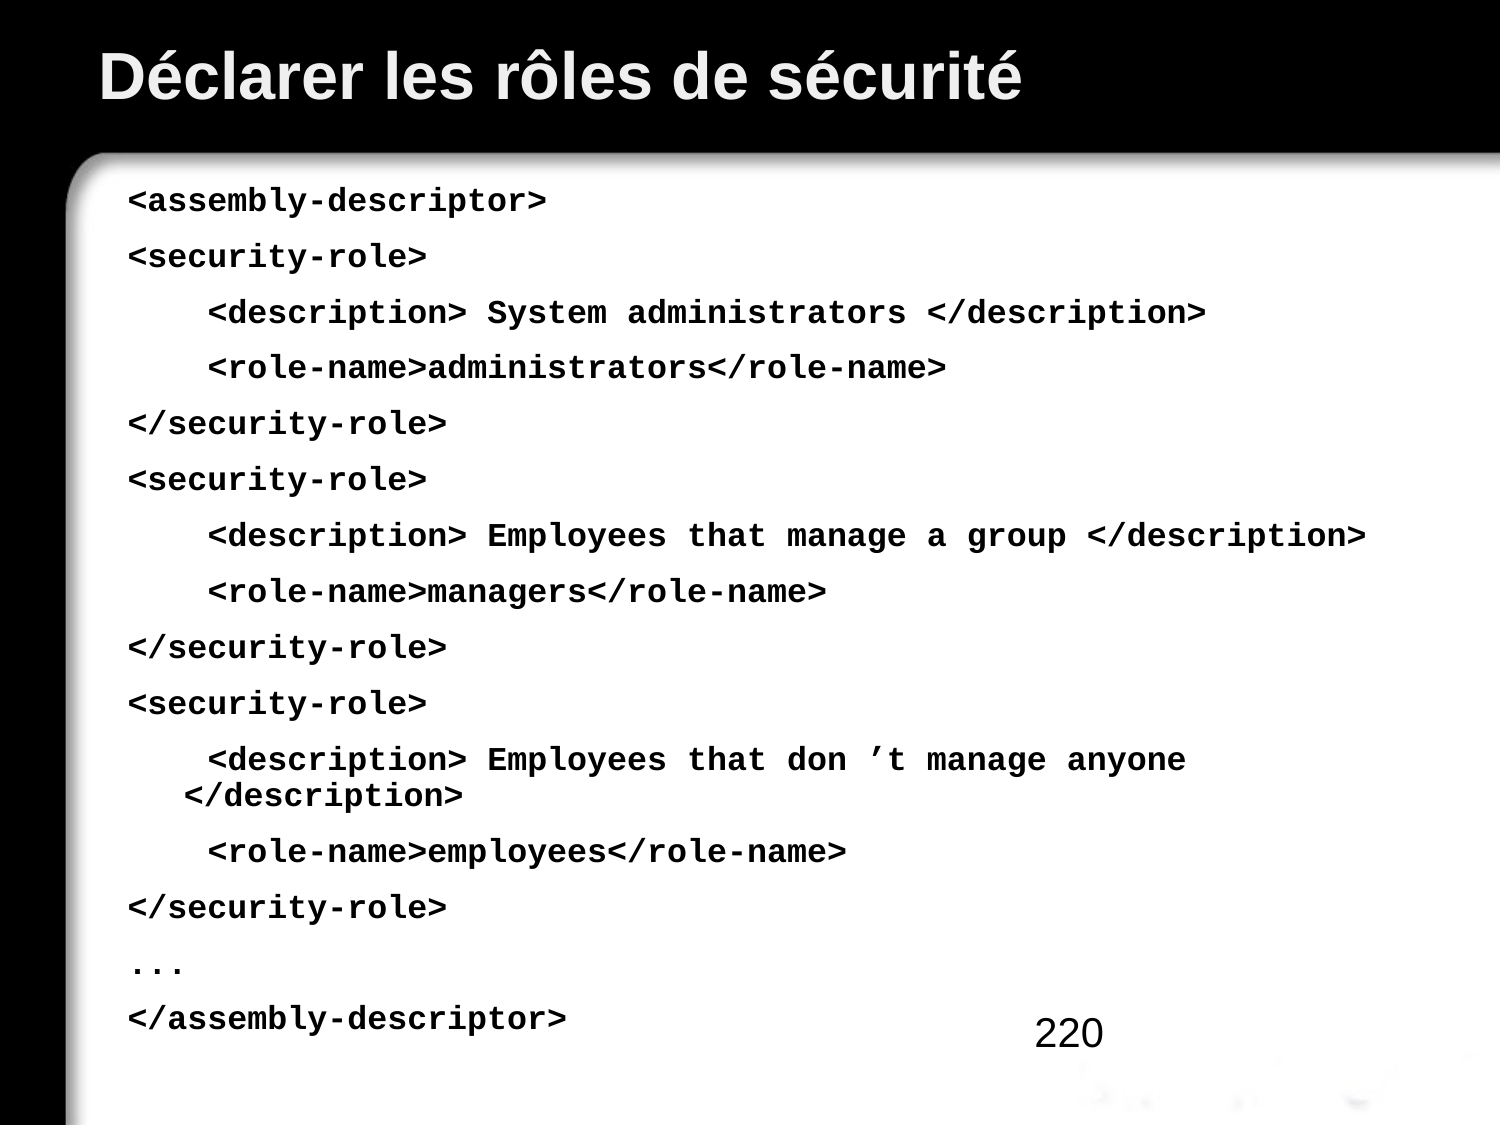

# Déclarer les rôles de sécurité
<assembly-descriptor>
<security-role>
    <description> System administrators </description>
    <role-name>administrators</role-name>
</security-role>
<security-role>
    <description> Employees that manage a group </description>
    <role-name>managers</role-name>
</security-role>
<security-role>
    <description> Employees that don ’t manage anyone </description>
    <role-name>employees</role-name>
</security-role>
...
</assembly-descriptor>